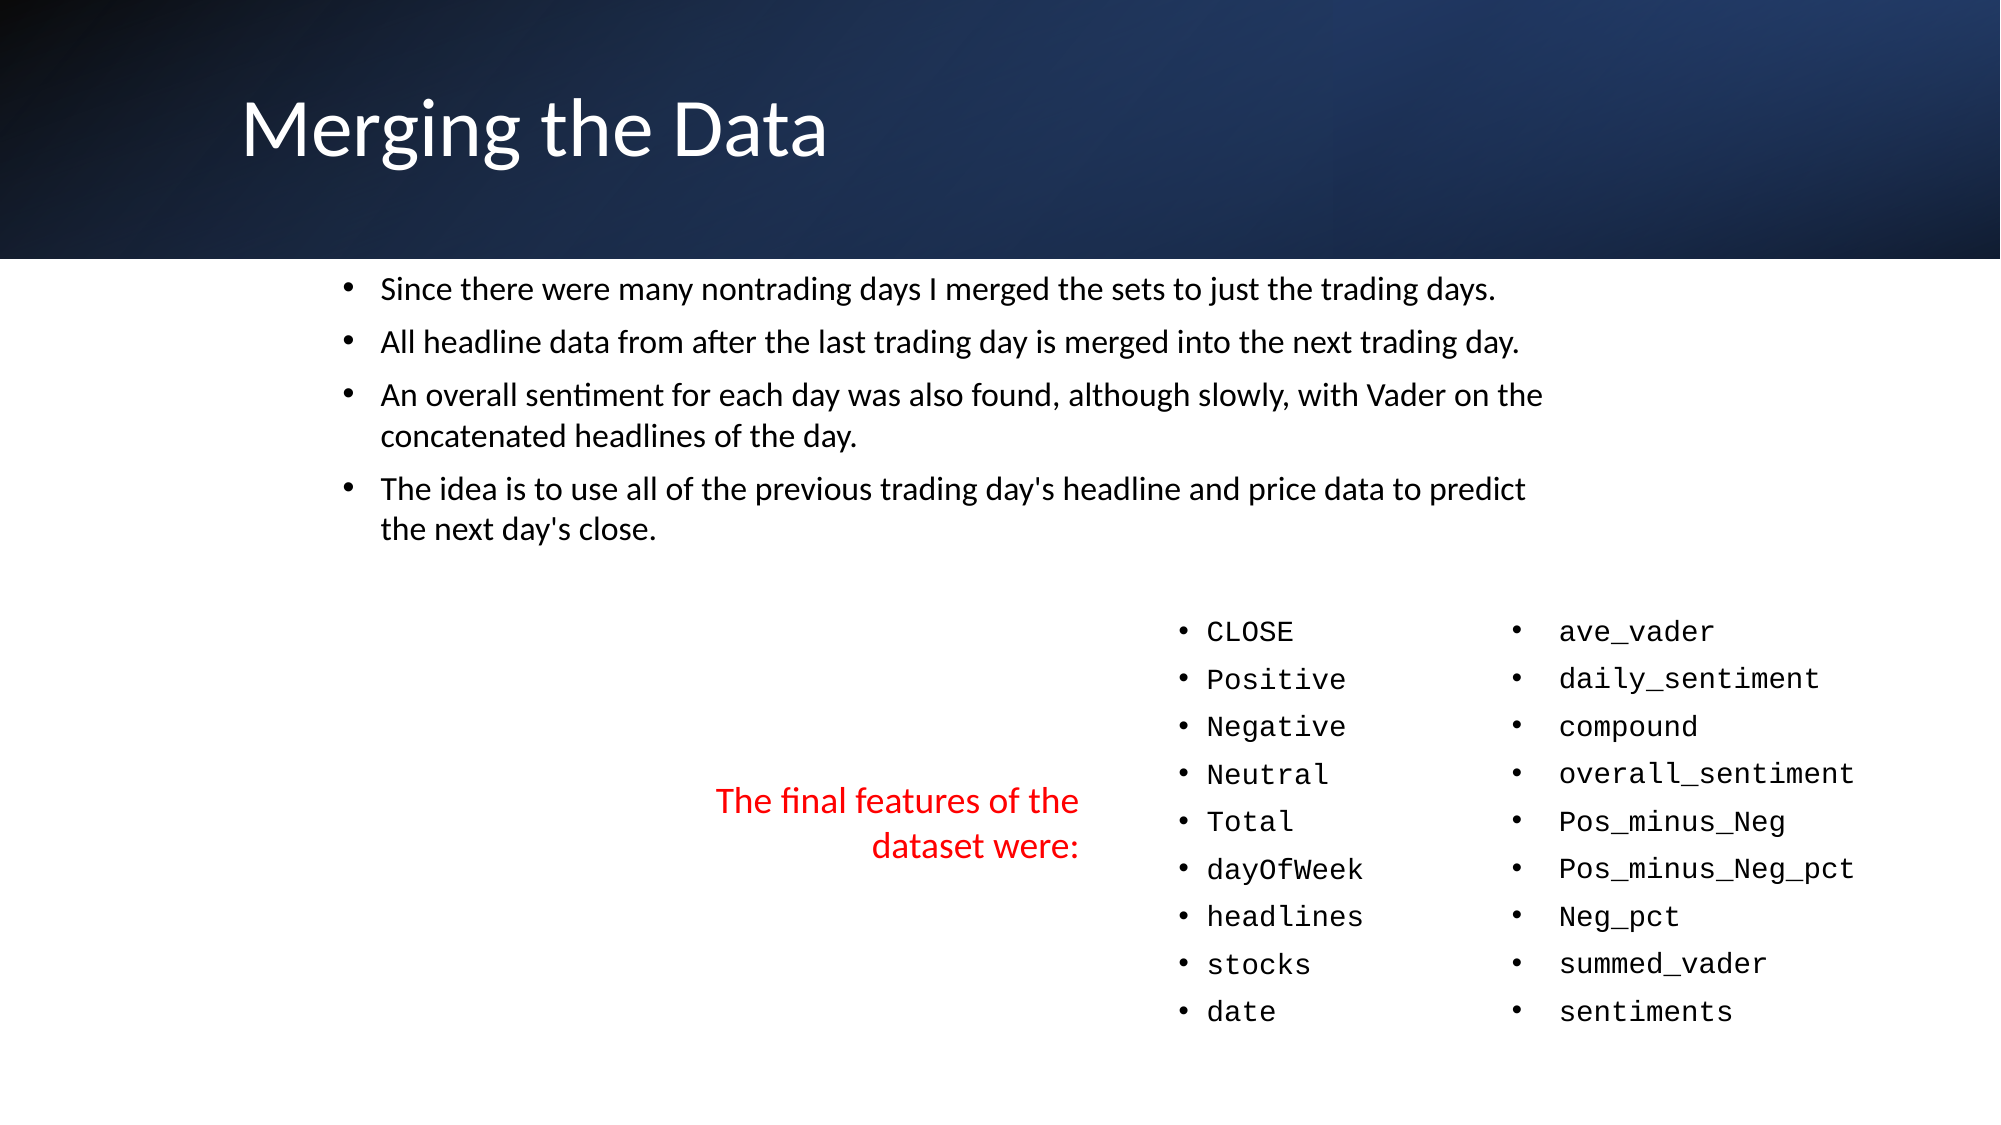

# Merging the Data
Since there were many nontrading days I merged the sets to just the trading days.
All headline data from after the last trading day is merged into the next trading day.
An overall sentiment for each day was also found, although slowly, with Vader on the concatenated headlines of the day.
The idea is to use all of the previous trading day's headline and price data to predict the next day's close.
ave_vader
daily_sentiment
compound
overall_sentiment
Pos_minus_Neg
Pos_minus_Neg_pct
Neg_pct
summed_vader
sentiments
CLOSE
Positive
Negative
Neutral
Total
dayOfWeek
headlines
stocks
date
The final features of the dataset were: